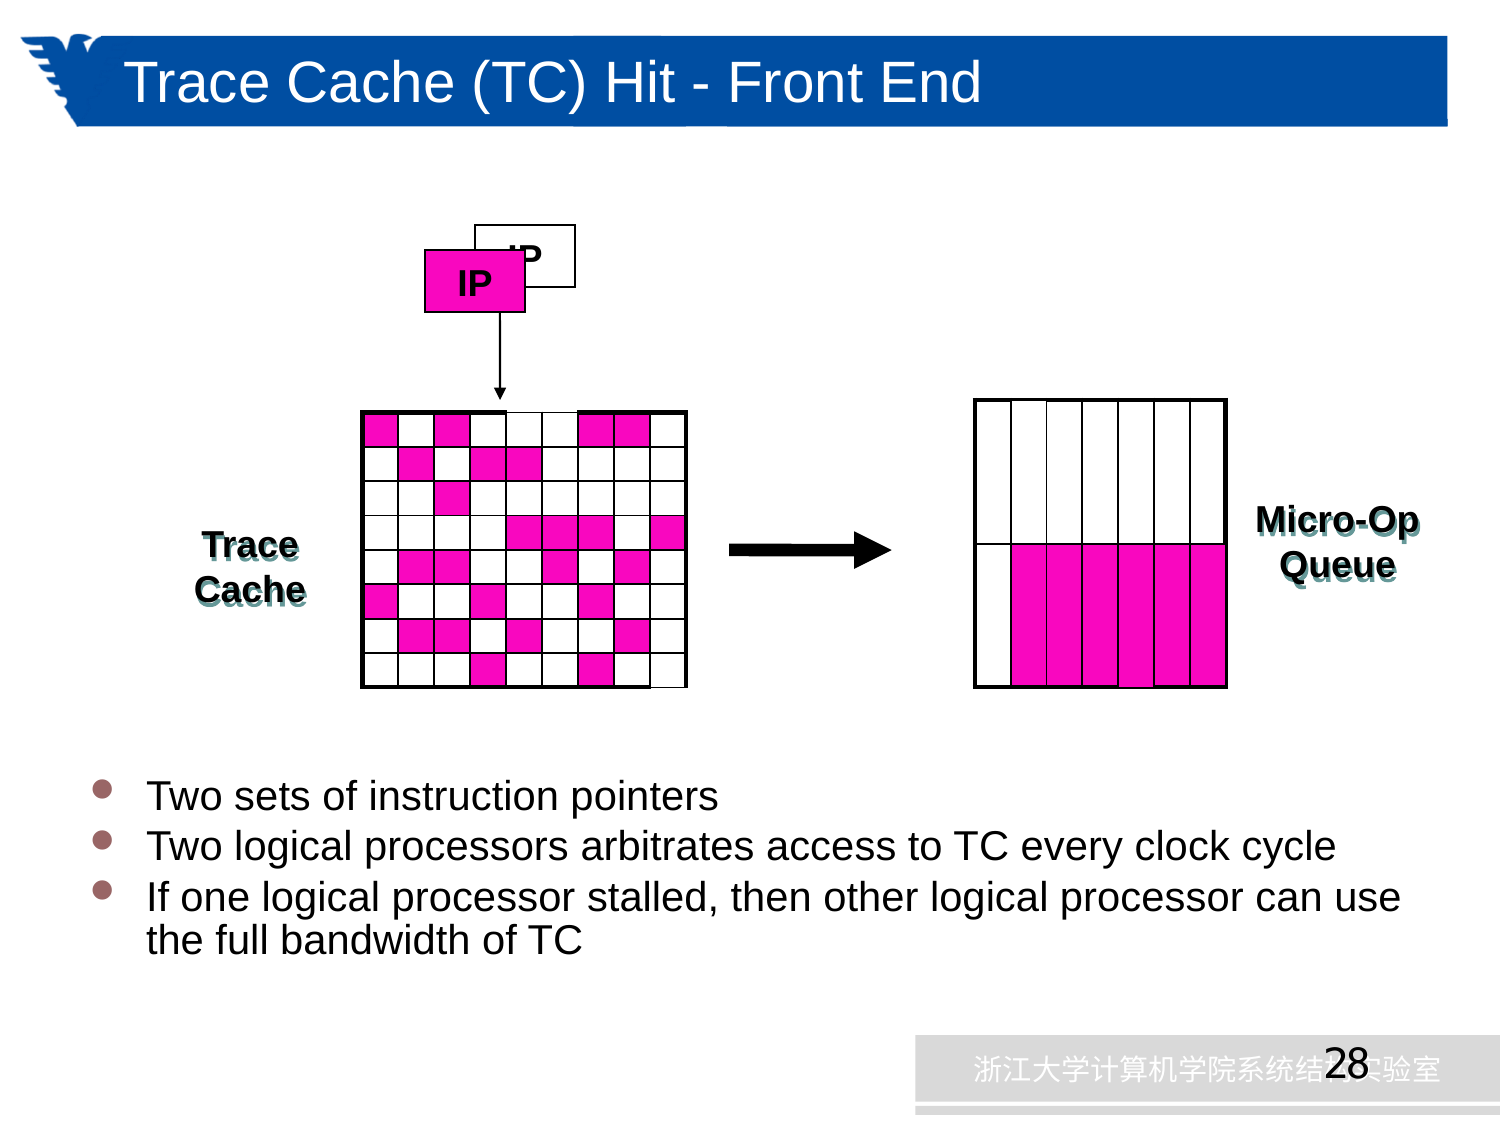

# Trace Cache (TC) Hit - Front End
IP
IP

|  |  |  |  |  |  |  |
| --- | --- | --- | --- | --- | --- | --- |
|  |  |  |  |  |  |  |
| --- | --- | --- | --- | --- | --- | --- |
|  |  |  |  |  |  |  |
|  |  |  |  |  |  |  |  |  |
| --- | --- | --- | --- | --- | --- | --- | --- | --- |
|  |  |  |  |  |  |  |  |  |
|  |  |  |  |  |  |  |  |  |
|  |  |  |  |  |  |  |  |  |
|  |  |  |  |  |  |  |  |  |
|  |  |  |  |  |  |  |  |  |
|  |  |  |  |  |  |  |  |  |
|  |  |  |  |  |  |  |  |  |
|  |  |  |  |  |  |  |  |  |
| --- | --- | --- | --- | --- | --- | --- | --- | --- |
|  |  |  |  |  |  |  |  |  |
|  |  |  |  |  |  |  |  |  |
|  |  |  |  |  |  |  |  |  |
|  |  |  |  |  |  |  |  |  |
|  |  |  |  |  |  |  |  |  |
|  |  |  |  |  |  |  |  |  |
|  |  |  |  |  |  |  |  |  |
Micro-Op Queue
Trace Cache

Two sets of instruction pointers
Two logical processors arbitrates access to TC every clock cycle
If one logical processor stalled, then other logical processor can use the full bandwidth of TC